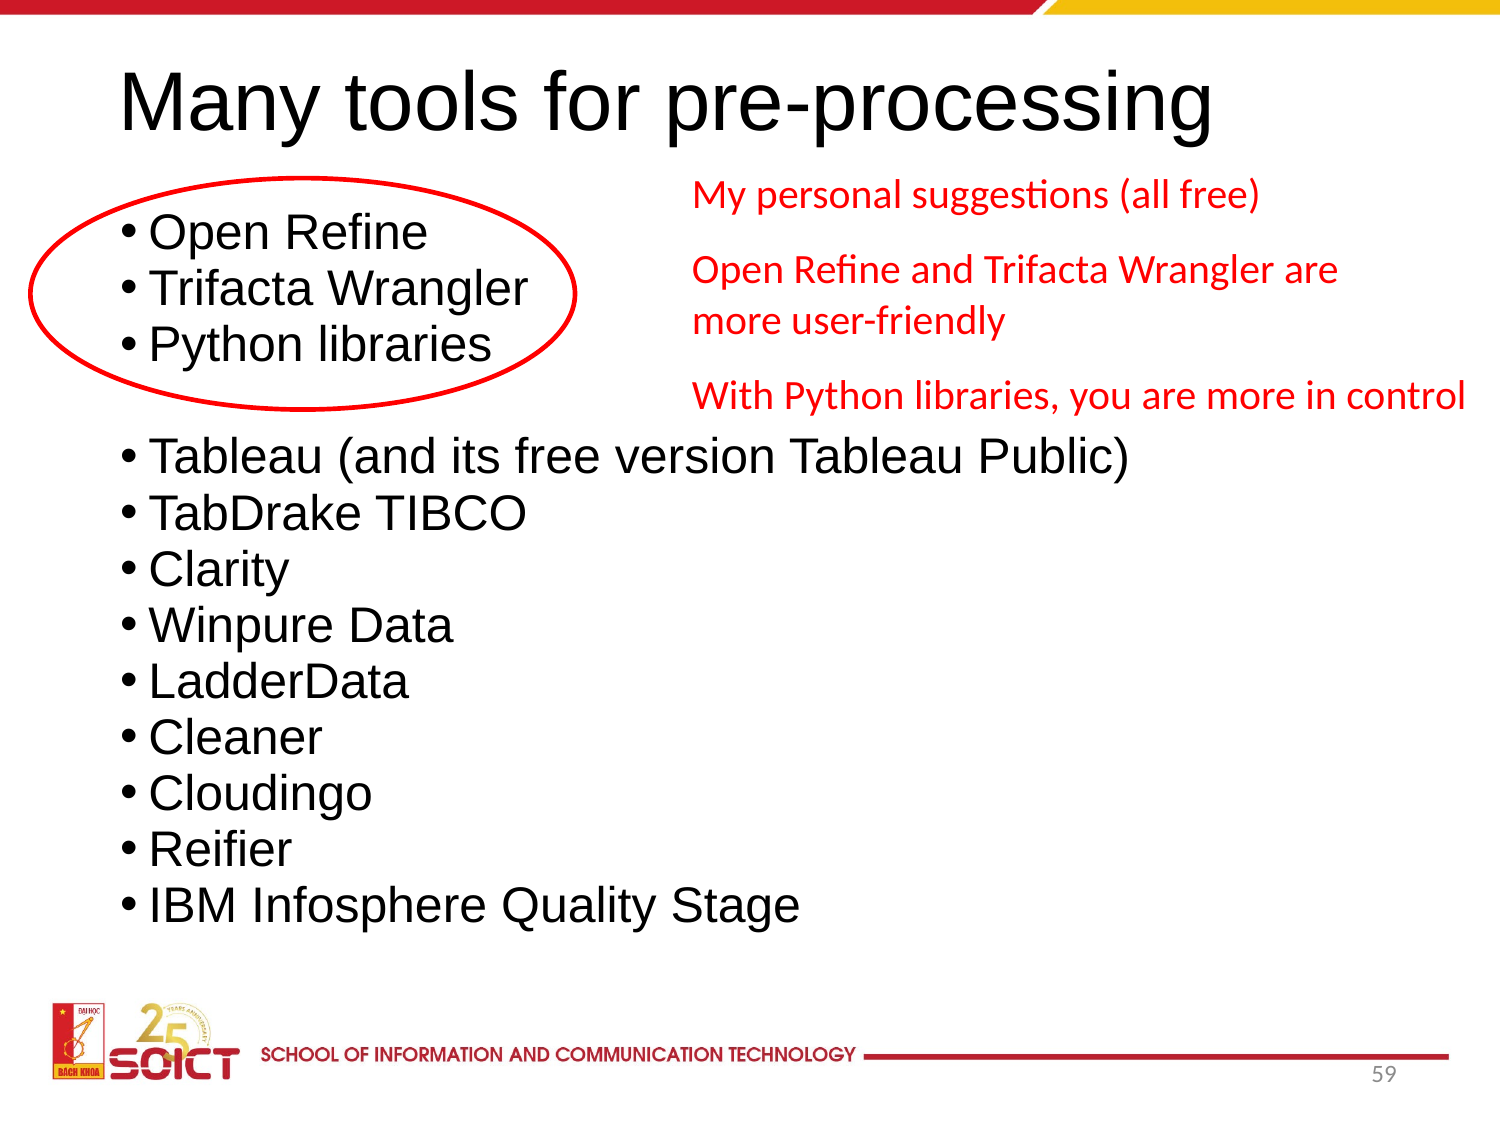

# Many tools for pre-processing
My personal suggestions (all free)

Open Refine and Trifacta Wrangler are
more user-friendly

With Python libraries, you are more in control

Open Refine
Trifacta Wrangler
Python libraries

Tableau (and its free version Tableau Public)
TabDrake TIBCO
Clarity
Winpure Data
LadderData
Cleaner
Cloudingo
Reifier
IBM Infosphere Quality Stage

59